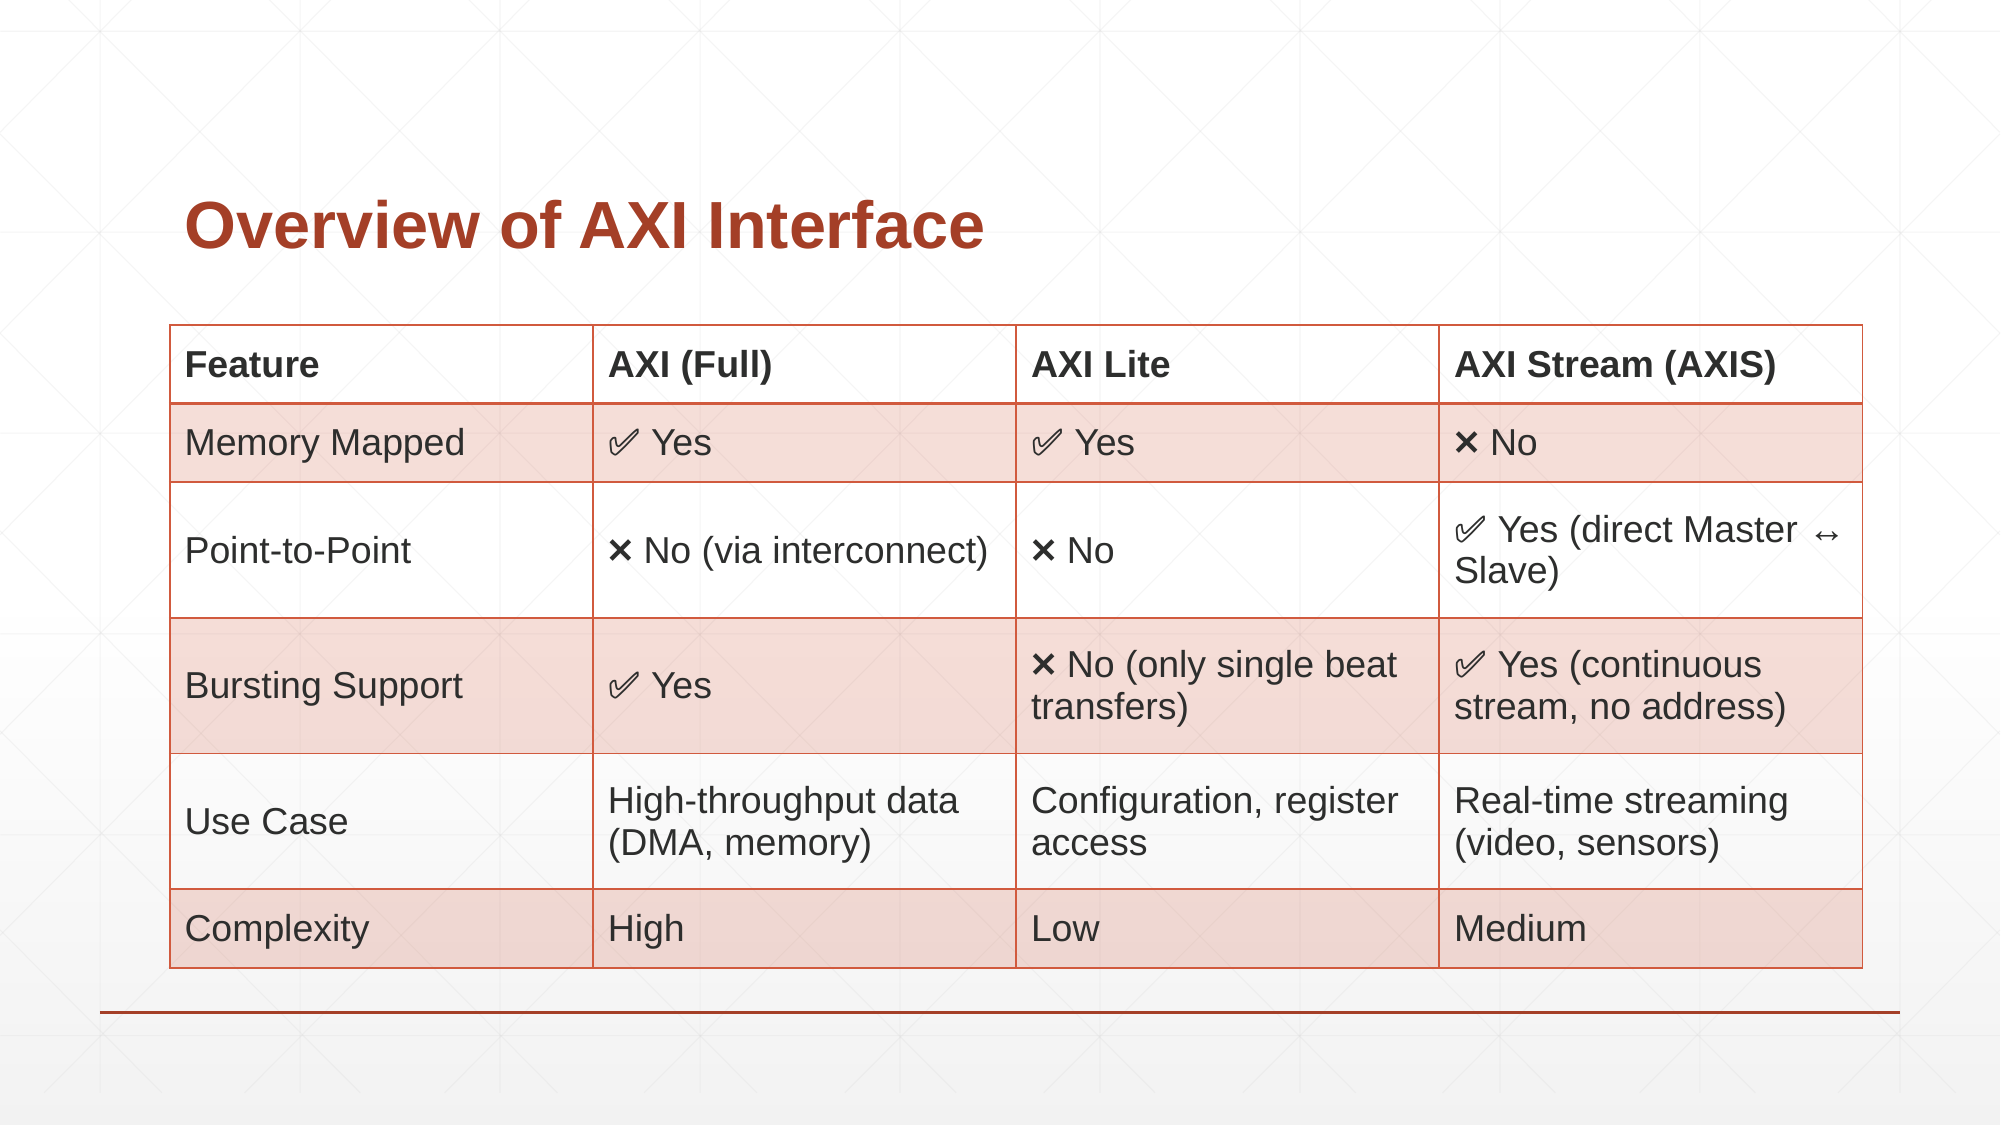

# Overview of AXI Interface
| Feature | AXI (Full) | AXI Lite | AXI Stream (AXIS) |
| --- | --- | --- | --- |
| Memory Mapped | ✅ Yes | ✅ Yes | ❌ No |
| Point-to-Point | ❌ No (via interconnect) | ❌ No | ✅ Yes (direct Master ↔ Slave) |
| Bursting Support | ✅ Yes | ❌ No (only single beat transfers) | ✅ Yes (continuous stream, no address) |
| Use Case | High-throughput data (DMA, memory) | Configuration, register access | Real-time streaming (video, sensors) |
| Complexity | High | Low | Medium |